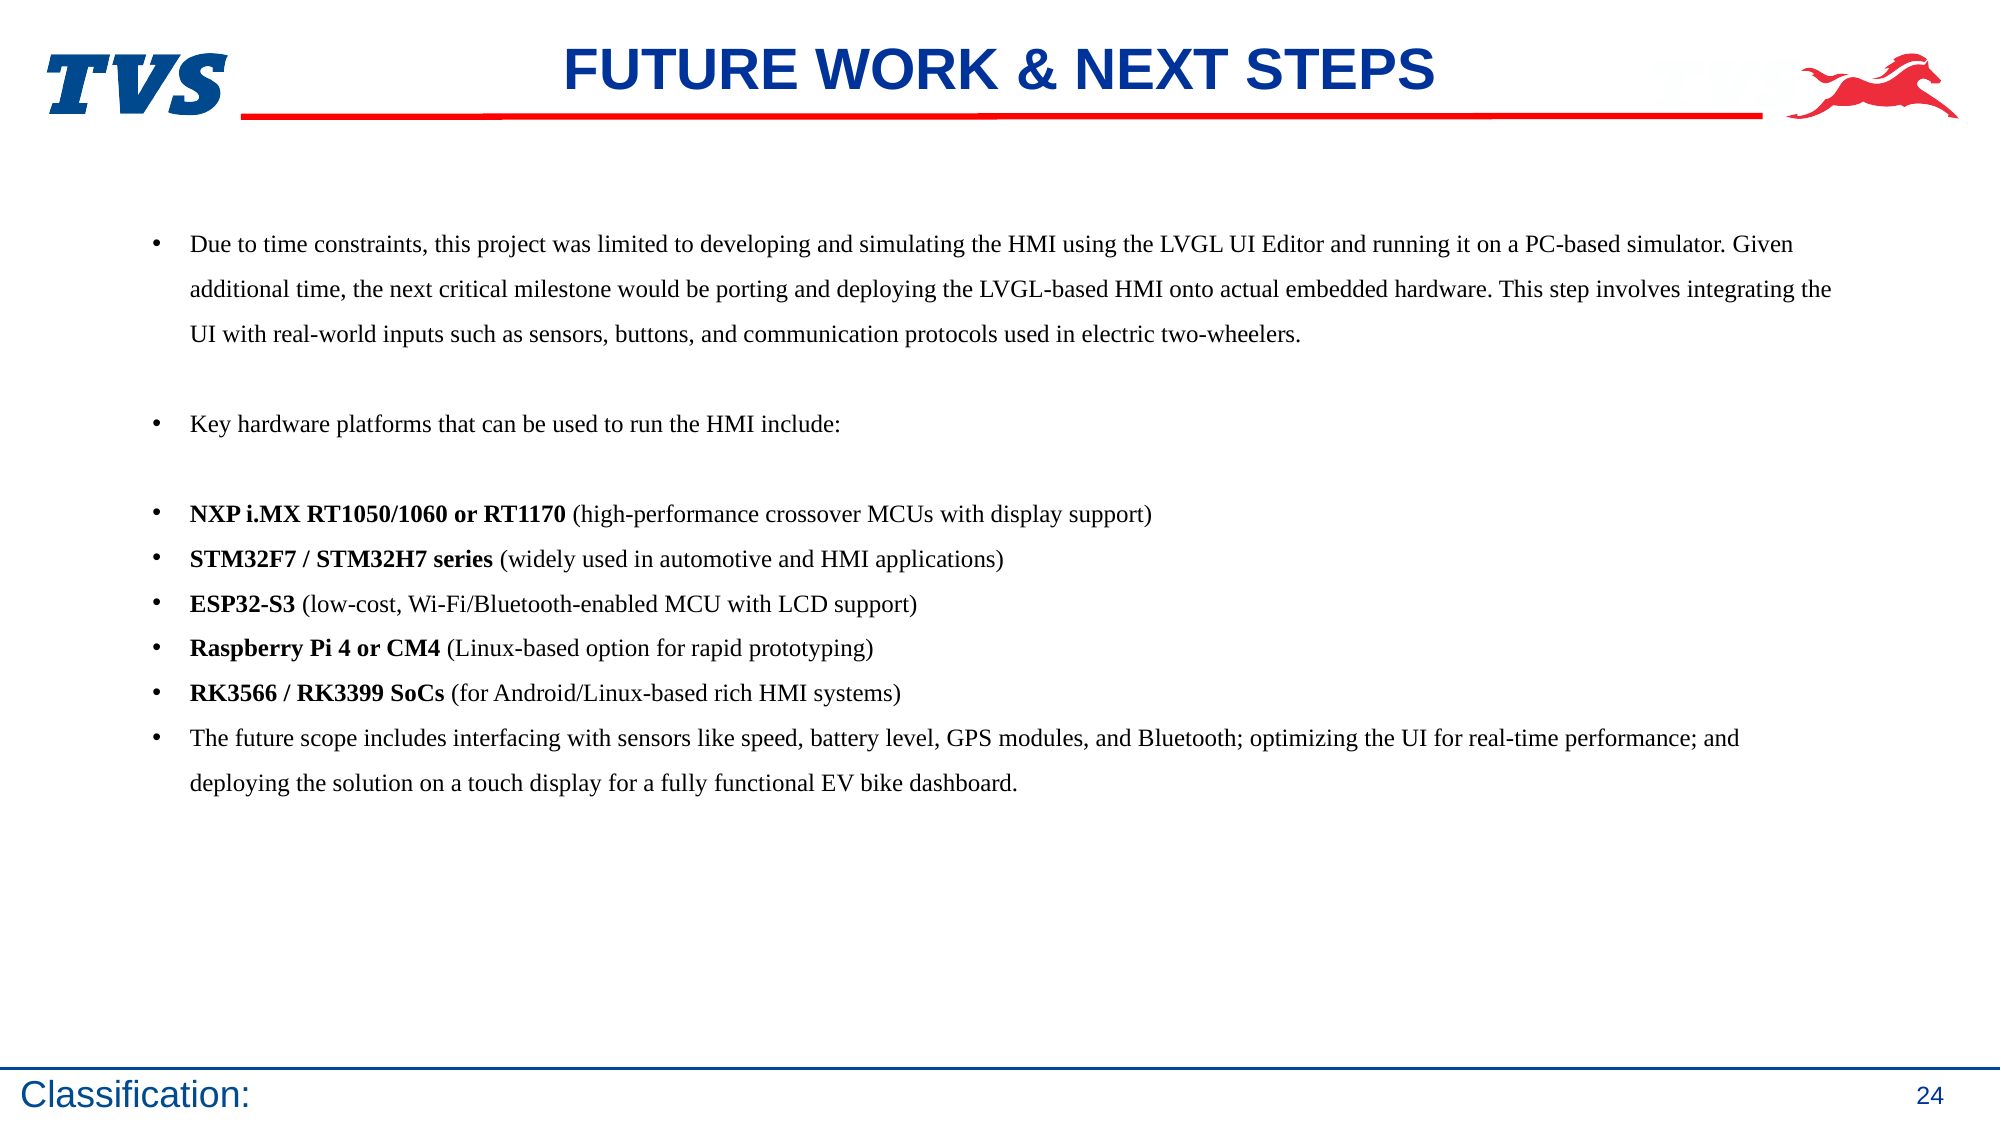

# FUTURE WORK & NEXT STEPS
Due to time constraints, this project was limited to developing and simulating the HMI using the LVGL UI Editor and running it on a PC-based simulator. Given additional time, the next critical milestone would be porting and deploying the LVGL-based HMI onto actual embedded hardware. This step involves integrating the UI with real-world inputs such as sensors, buttons, and communication protocols used in electric two-wheelers.

Key hardware platforms that can be used to run the HMI include:

NXP i.MX RT1050/1060 or RT1170 (high-performance crossover MCUs with display support)
STM32F7 / STM32H7 series (widely used in automotive and HMI applications)
ESP32-S3 (low-cost, Wi-Fi/Bluetooth-enabled MCU with LCD support)
Raspberry Pi 4 or CM4 (Linux-based option for rapid prototyping)
RK3566 / RK3399 SoCs (for Android/Linux-based rich HMI systems)
The future scope includes interfacing with sensors like speed, battery level, GPS modules, and Bluetooth; optimizing the UI for real-time performance; and deploying the solution on a touch display for a fully functional EV bike dashboard.

24